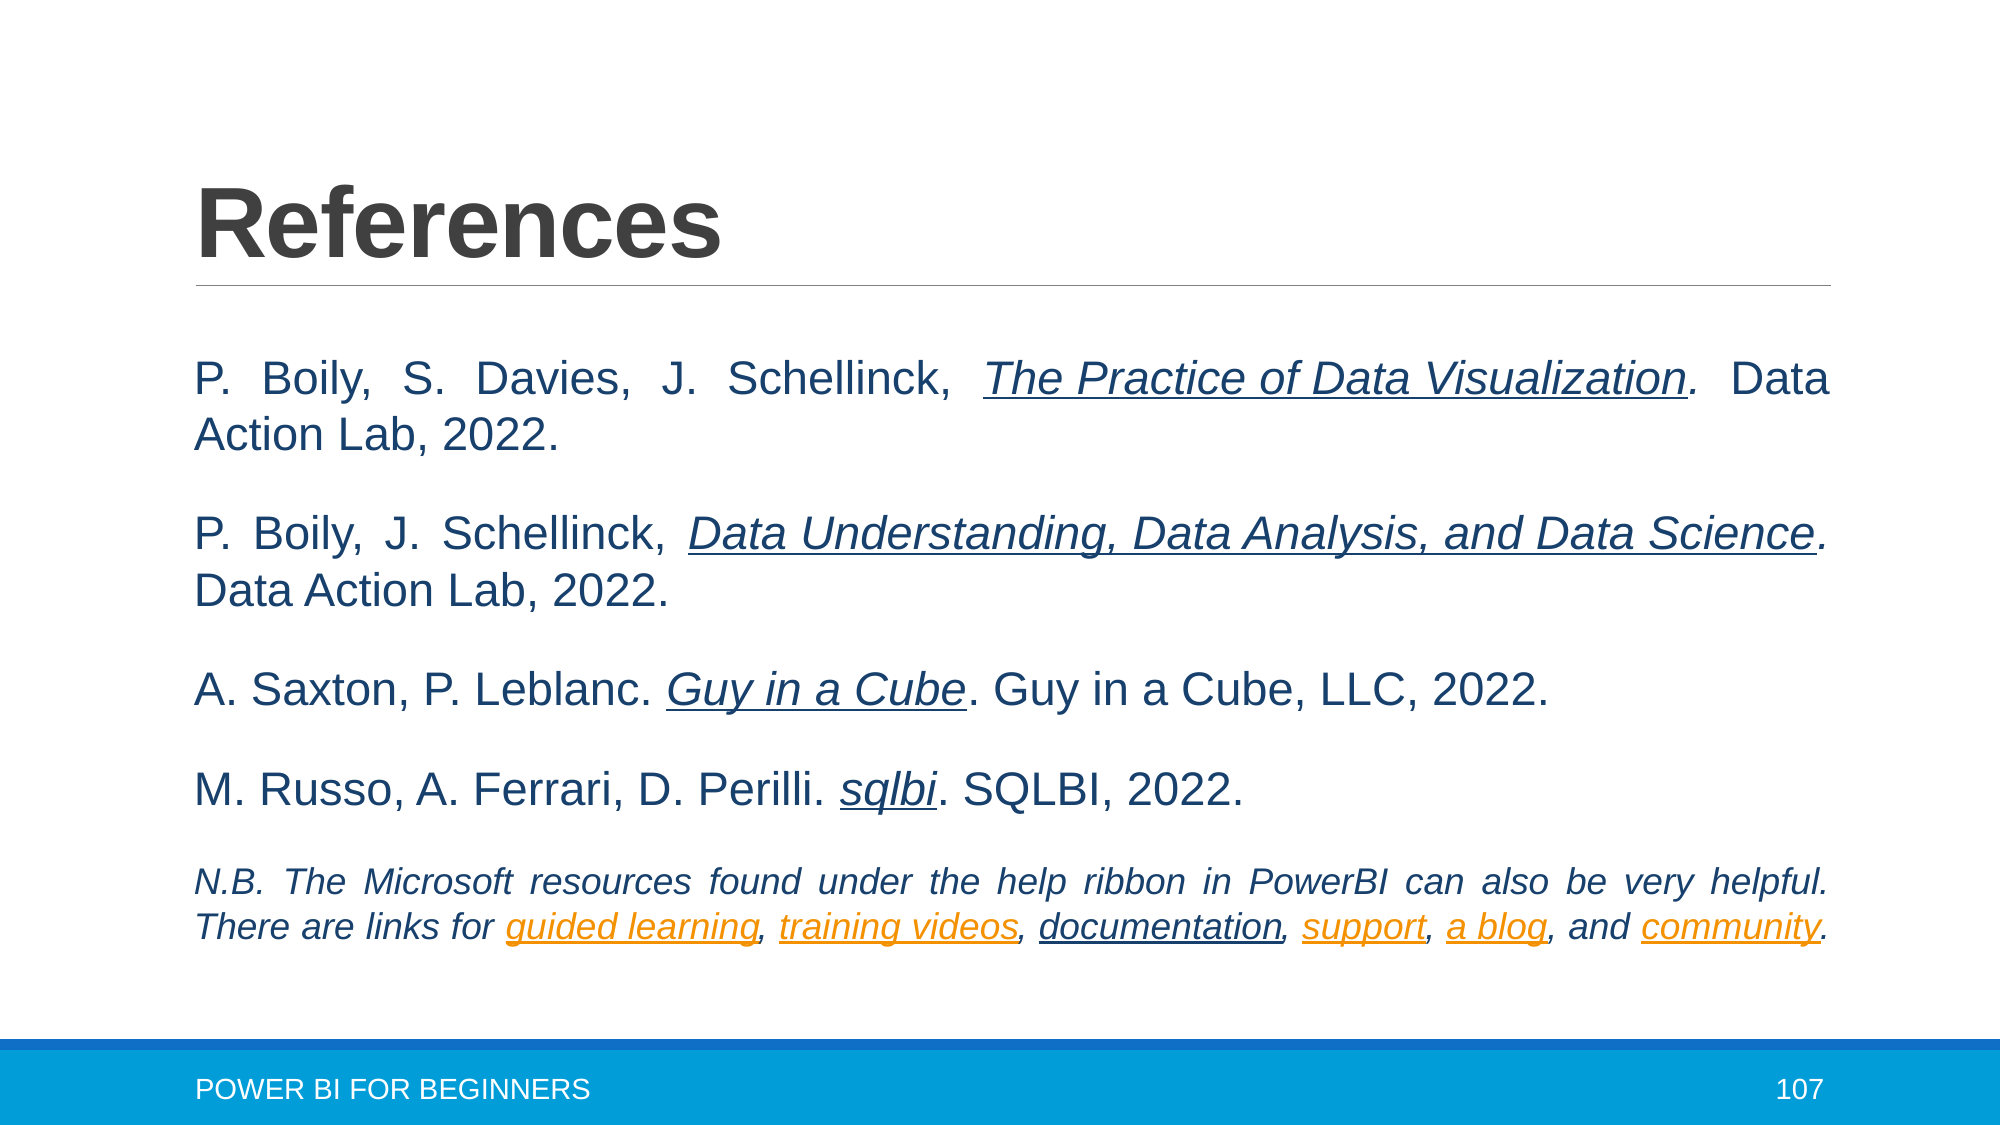

# References
P. Boily, S. Davies, J. Schellinck, The Practice of Data Visualization. Data Action Lab, 2022.
P. Boily, J. Schellinck, Data Understanding, Data Analysis, and Data Science. Data Action Lab, 2022.
A. Saxton, P. Leblanc. Guy in a Cube. Guy in a Cube, LLC, 2022.
M. Russo, A. Ferrari, D. Perilli. sqlbi. SQLBI, 2022.
N.B. The Microsoft resources found under the help ribbon in PowerBI can also be very helpful. There are links for guided learning, training videos, documentation, support, a blog, and community.
POWER BI FOR BEGINNERS
107